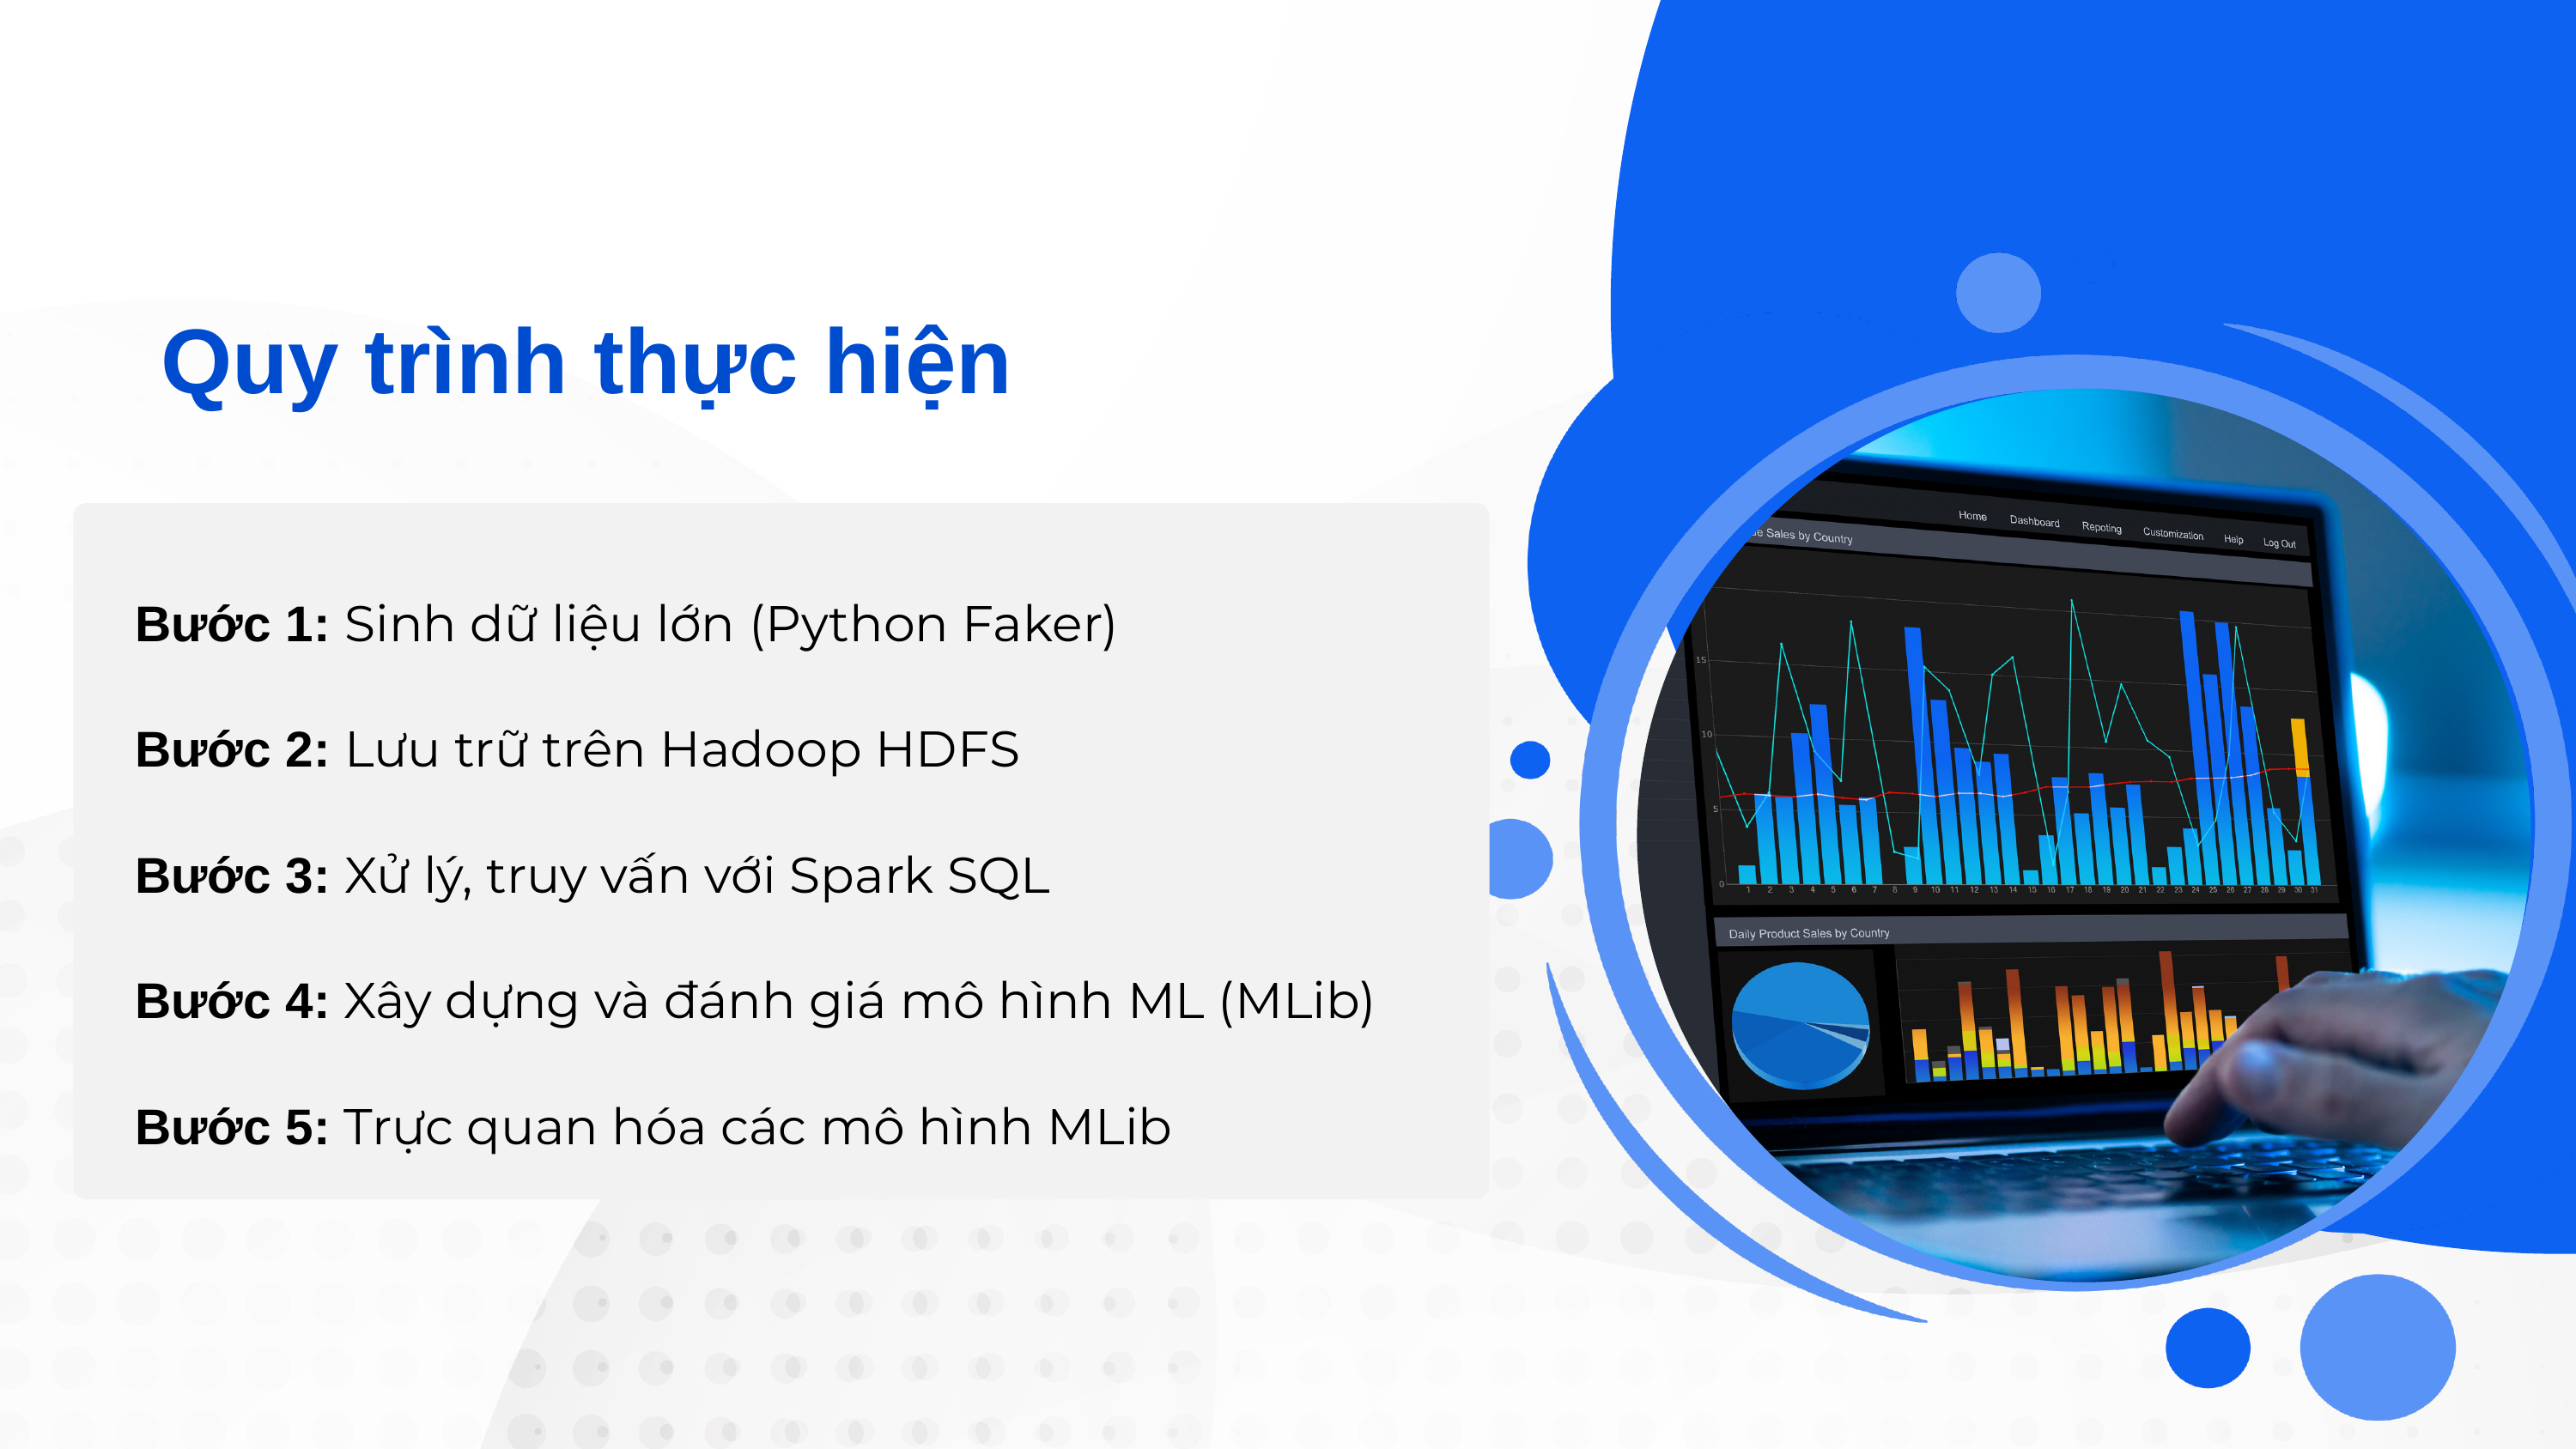

Quy trình thực hiện

Bước 1: Sinh dữ liệu lớn (Python Faker)
Bước 2: Lưu trữ trên Hadoop HDFS
Bước 3: Xử lý, truy vấn với Spark SQL
Bước 4: Xây dựng và đánh giá mô hình ML (MLib)
Bước 5: Trực quan hóa các mô hình MLib